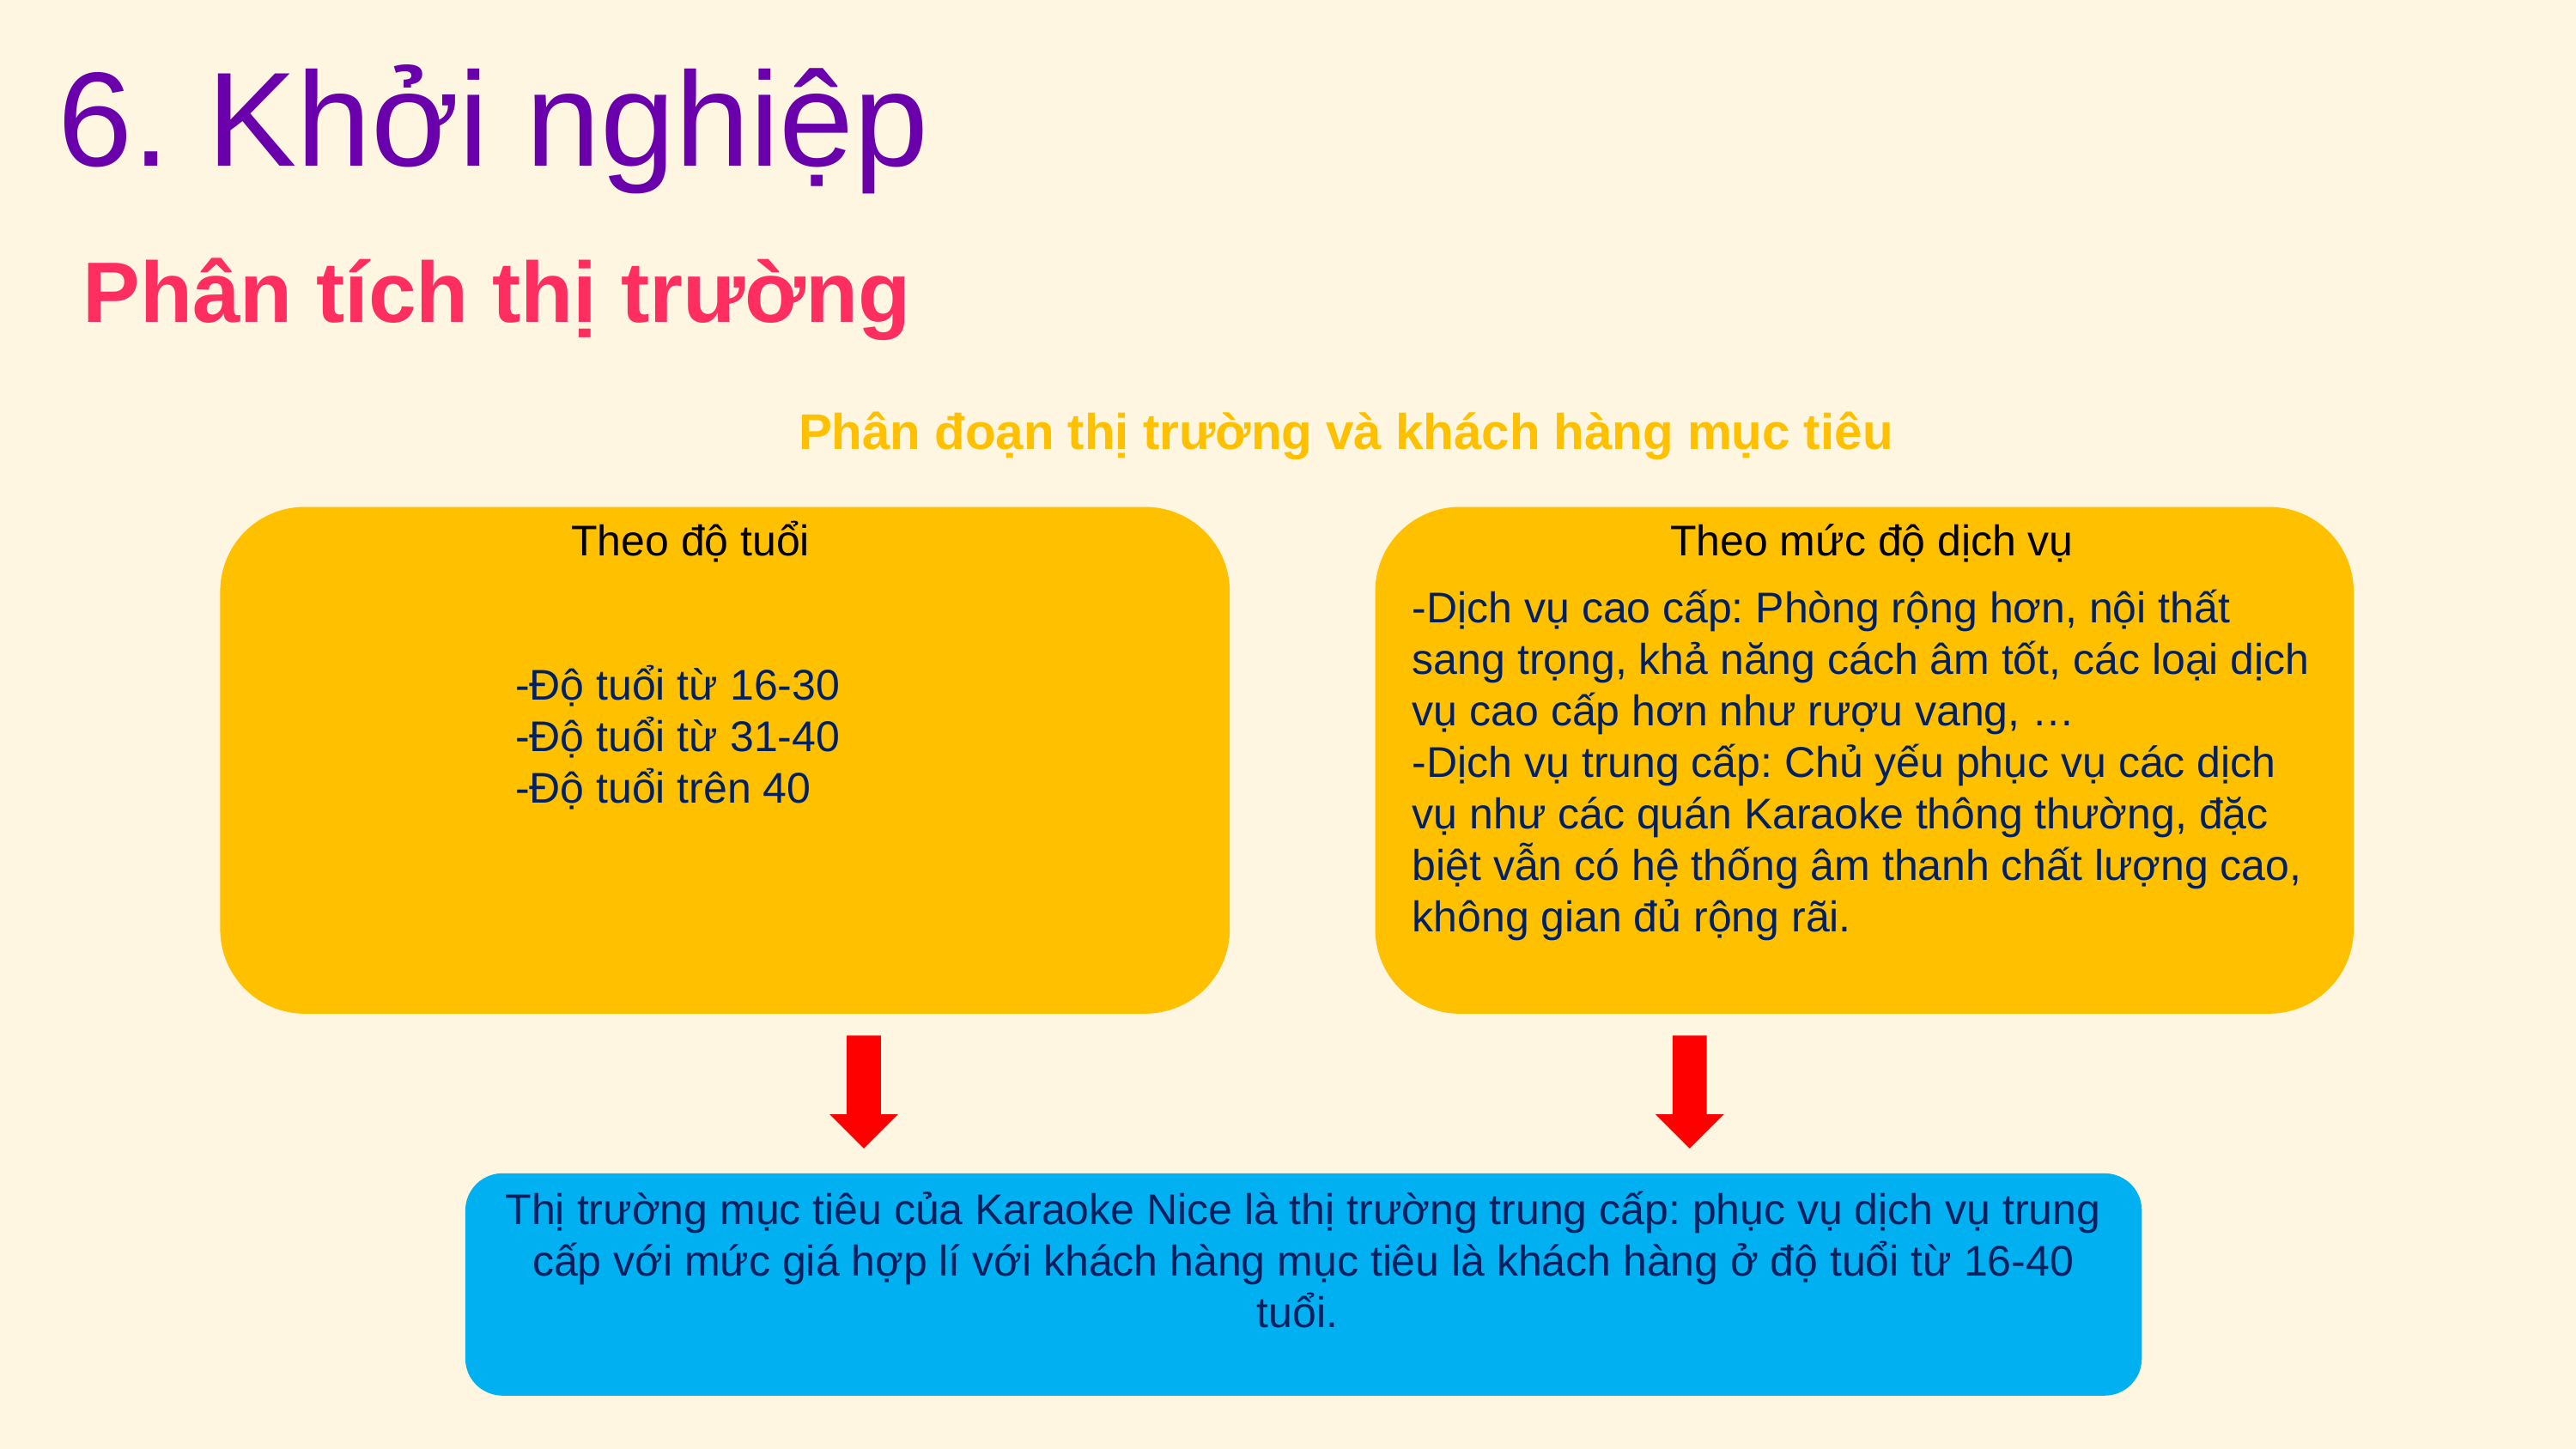

6. Khởi nghiệp
Phân tích thị trường
Phân đoạn thị trường và khách hàng mục tiêu
		-Độ tuổi từ 16-30
		-Độ tuổi từ 31-40
		-Độ tuổi trên 40

Theo độ tuổi
-Dịch vụ cao cấp: Phòng rộng hơn, nội thất sang trọng, khả năng cách âm tốt, các loại dịch vụ cao cấp hơn như rượu vang, …
-Dịch vụ trung cấp: Chủ yếu phục vụ các dịch vụ như các quán Karaoke thông thường, đặc biệt vẫn có hệ thống âm thanh chất lượng cao, không gian đủ rộng rãi.
Theo mức độ dịch vụ

Thị trường mục tiêu của Karaoke Nice là thị trường trung cấp: phục vụ dịch vụ trung cấp với mức giá hợp lí với khách hàng mục tiêu là khách hàng ở độ tuổi từ 16-40 tuổi.